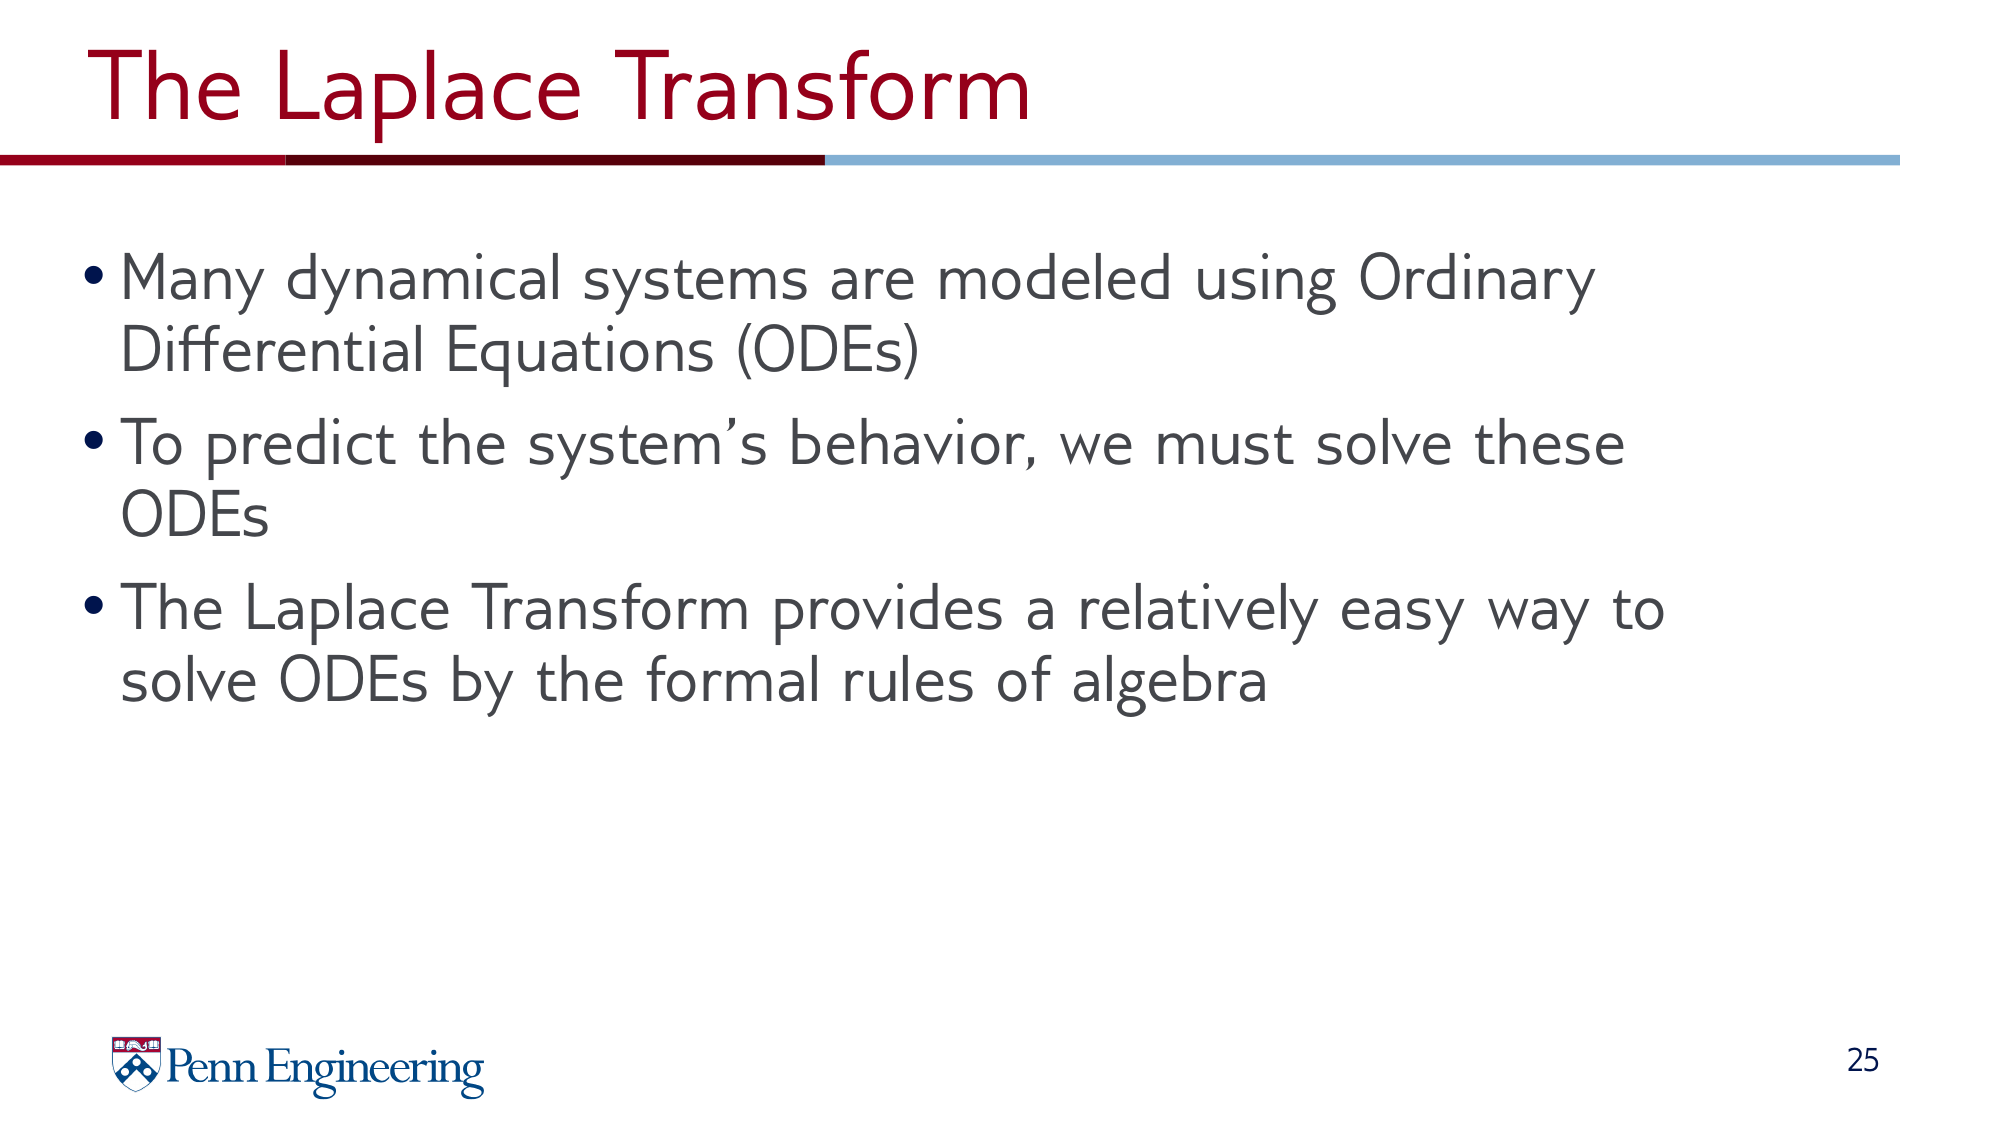

# The Laplace Transform
Many dynamical systems are modeled using Ordinary Differential Equations (ODEs)
To predict the system’s behavior, we must solve these ODEs
The Laplace Transform provides a relatively easy way to solve ODEs by the formal rules of algebra
25